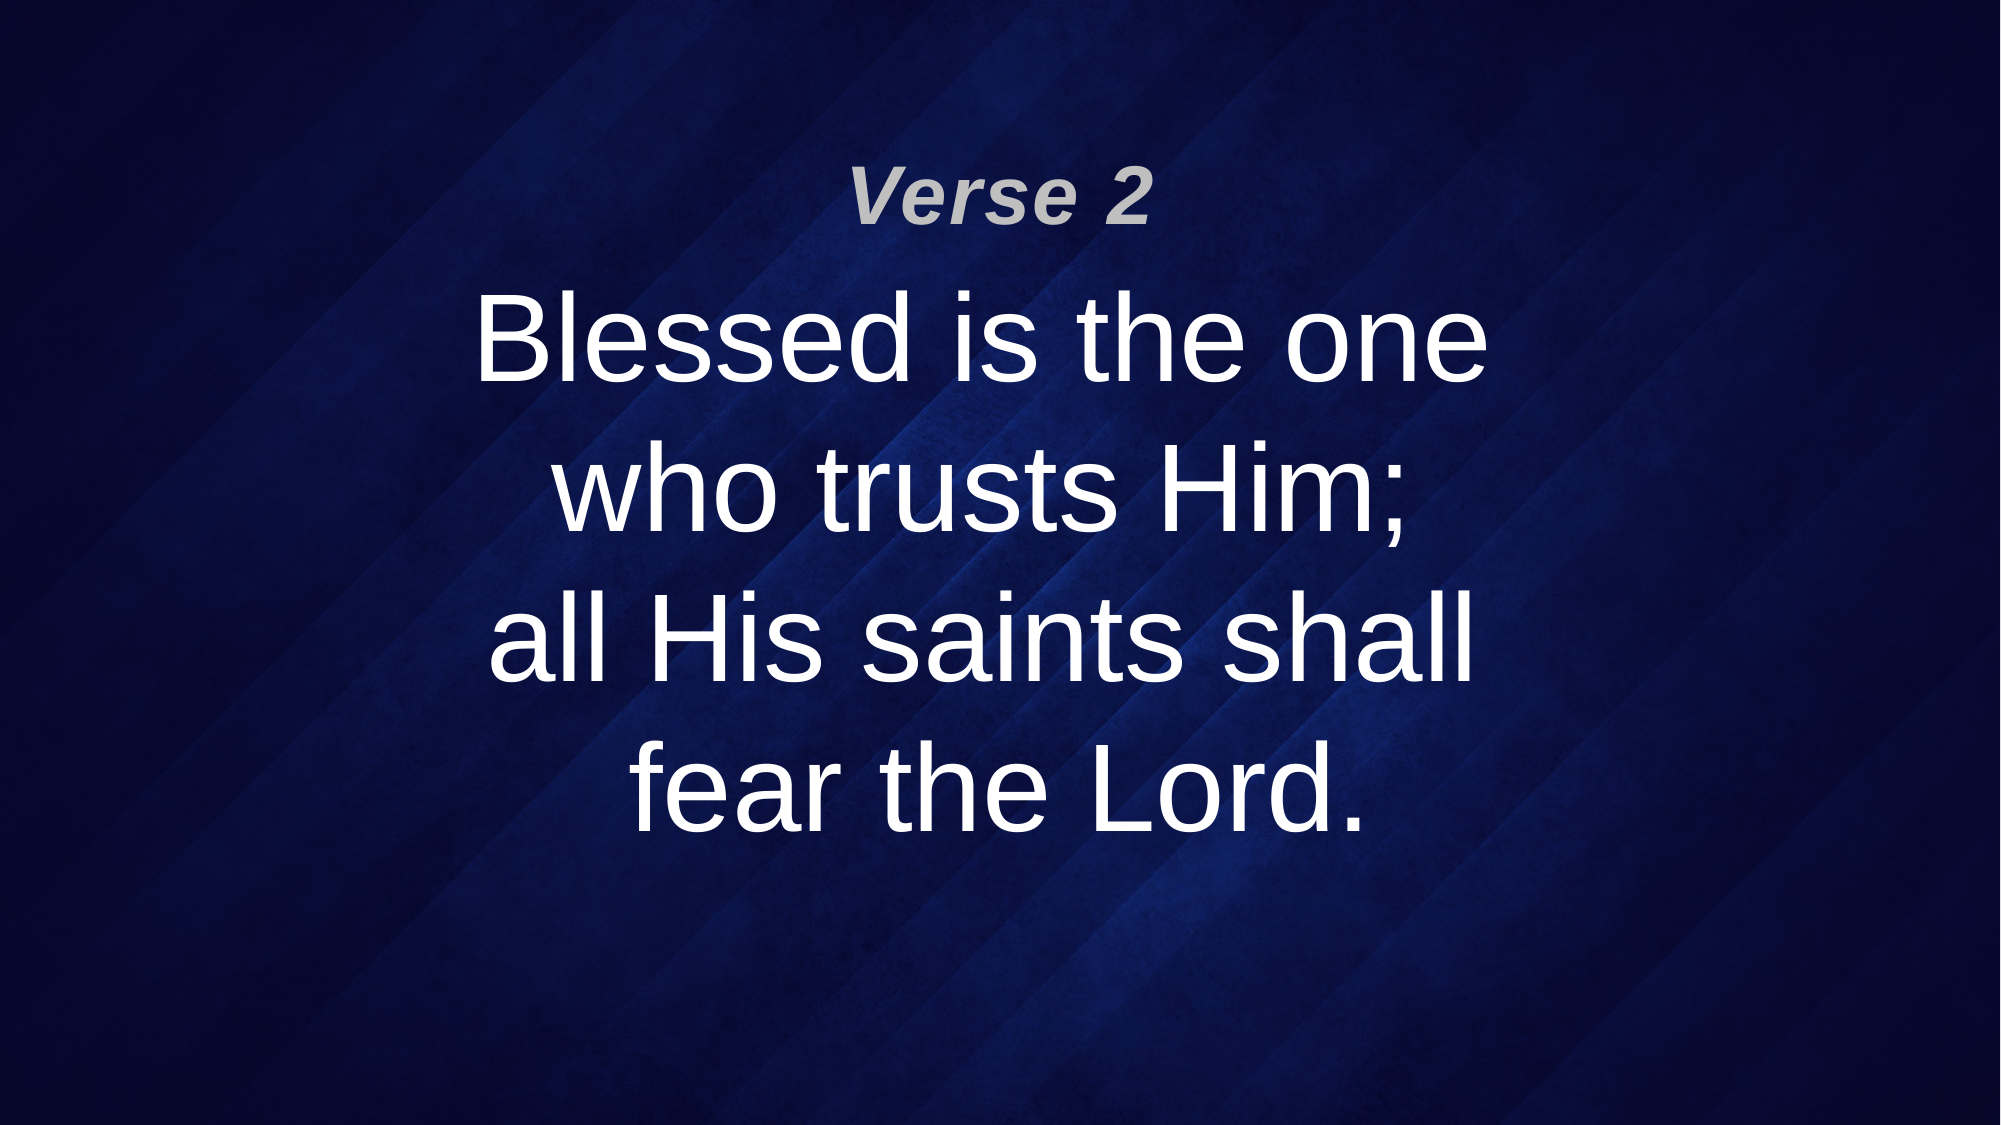

Verse 2
# Blessed is the one who trusts Him; all His saints shall fear the Lord.